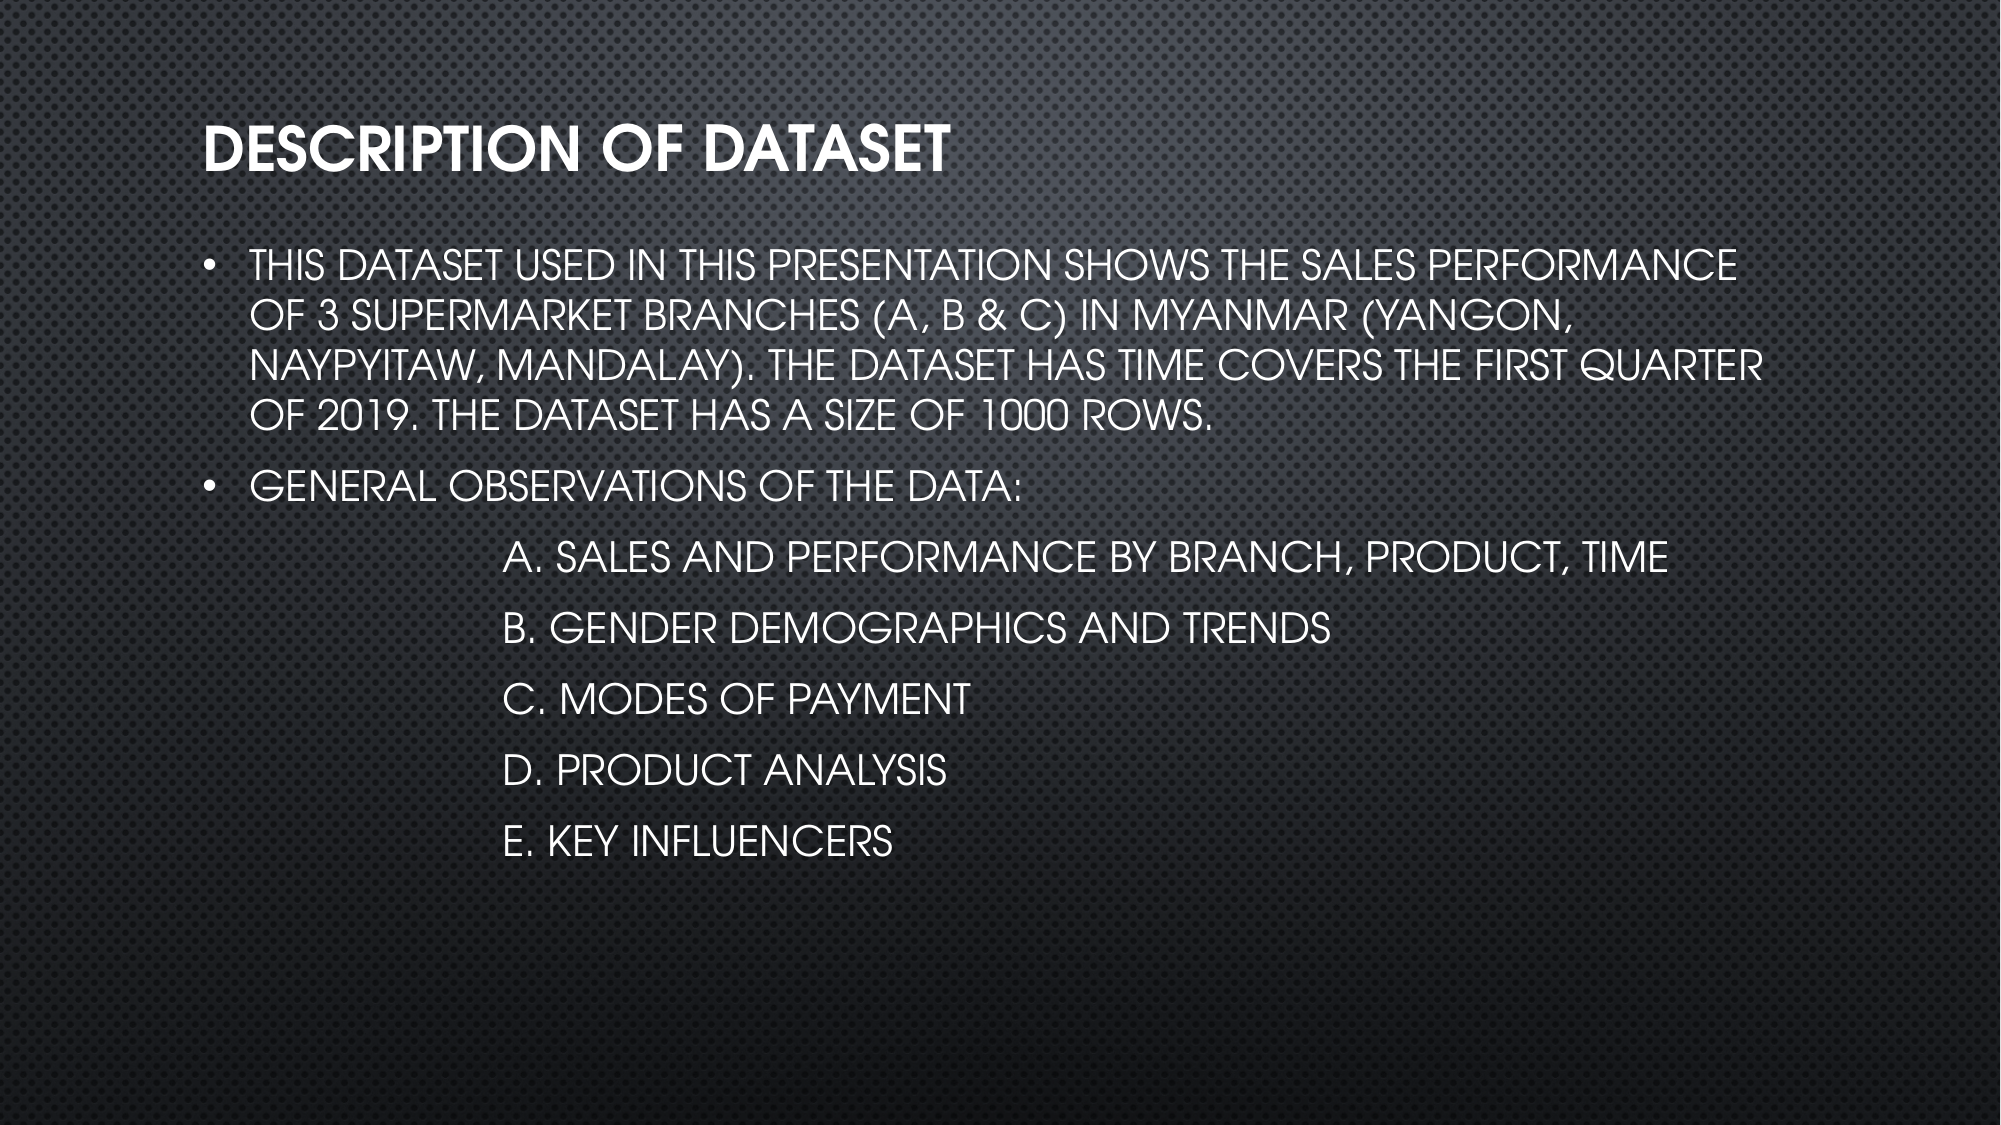

# Description of dataset
This dataset used in this presentation shows the sales performance of 3 supermarket branches (a, b & c) in Myanmar (Yangon, Naypyitaw, mandalay). The dataset has time covers the first quarter of 2019. The dataset has a size of 1000 rows.
general observations of the data:
		a. Sales and performance by branch, product, time
		b. Gender demographics and trends
		c. Modes of payment
		d. Product analysis
		e. Key influencers